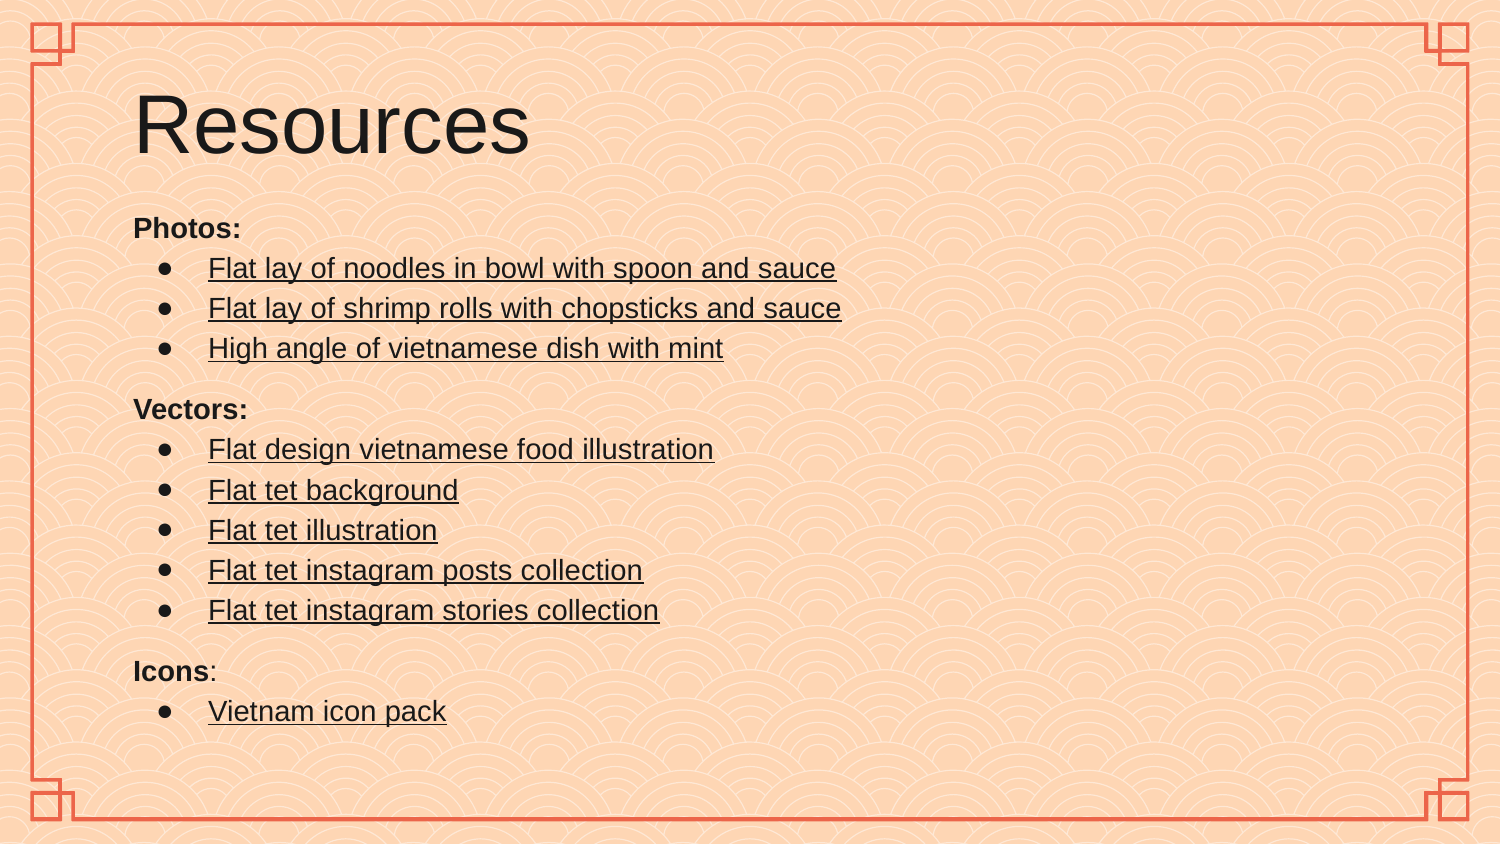

# Resources
Photos:
Flat lay of noodles in bowl with spoon and sauce
Flat lay of shrimp rolls with chopsticks and sauce
High angle of vietnamese dish with mint
Vectors:
Flat design vietnamese food illustration
Flat tet background
Flat tet illustration
Flat tet instagram posts collection
Flat tet instagram stories collection
Icons:
Vietnam icon pack